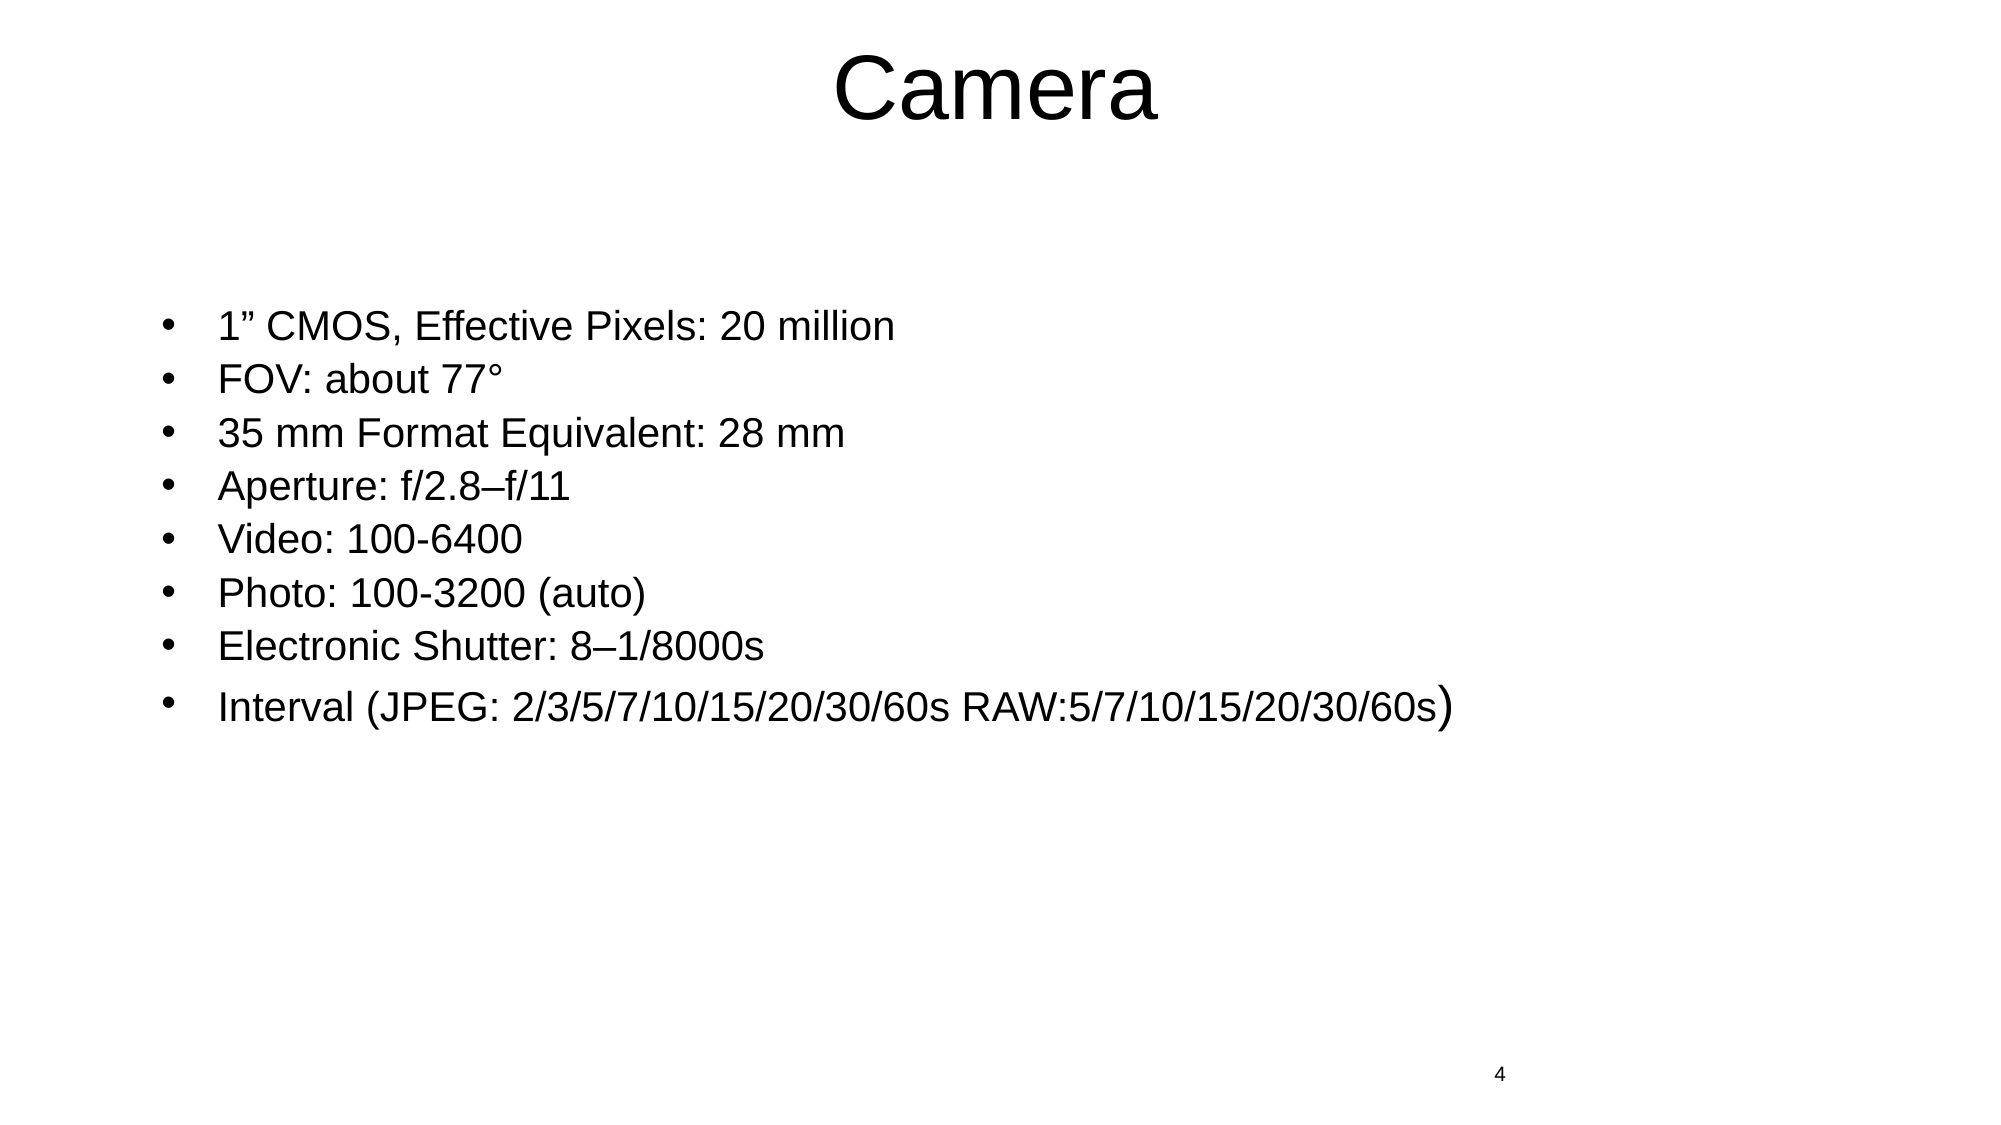

# Camera
1” CMOS, Effective Pixels: 20 million
FOV: about 77°
35 mm Format Equivalent: 28 mm
Aperture: f/2.8–f/11
Video: 100-6400
Photo: 100-3200 (auto)
Electronic Shutter: 8–1/8000s
Interval (JPEG: 2/3/5/7/10/15/20/30/60s RAW:5/7/10/15/20/30/60s)

4